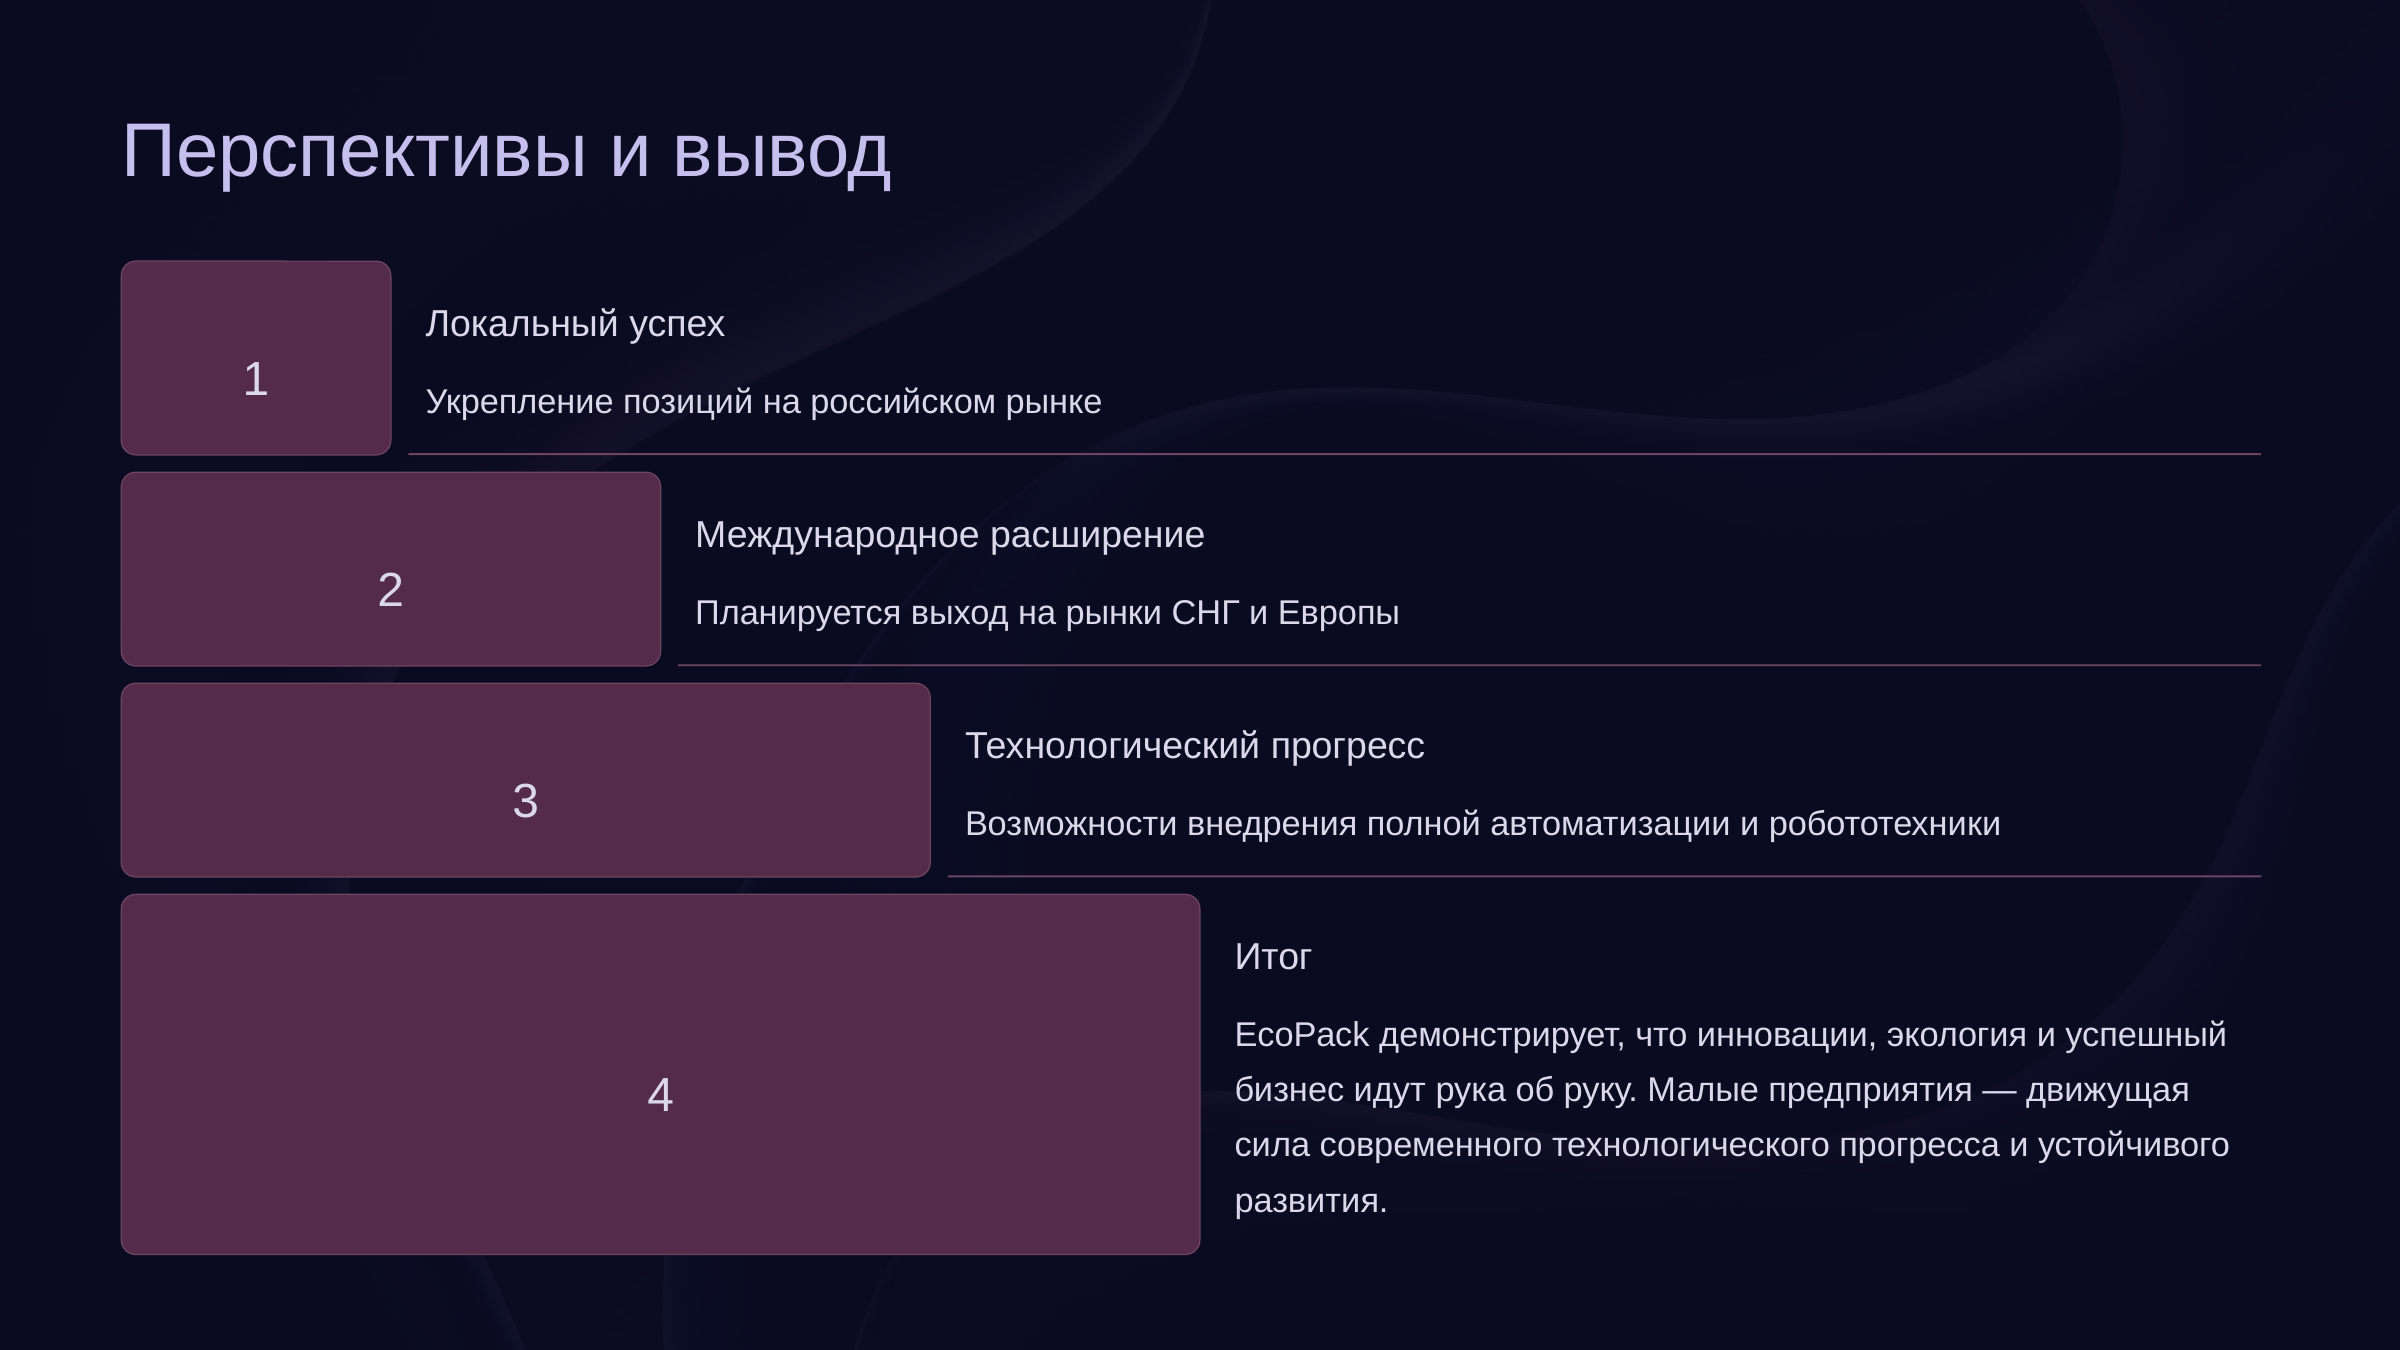

Перспективы и вывод

Локальный успех
1
Укрепление позиций на российском рынке

Международное расширение
2
Планируется выход на рынки СНГ и Европы

Технологический прогресс
3
Возможности внедрения полной автоматизации и робототехники

Итог
EcoPack демонстрирует, что инновации, экология и успешный бизнес идут рука об руку. Малые предприятия — движущая сила современного технологического прогресса и устойчивого развития.
4